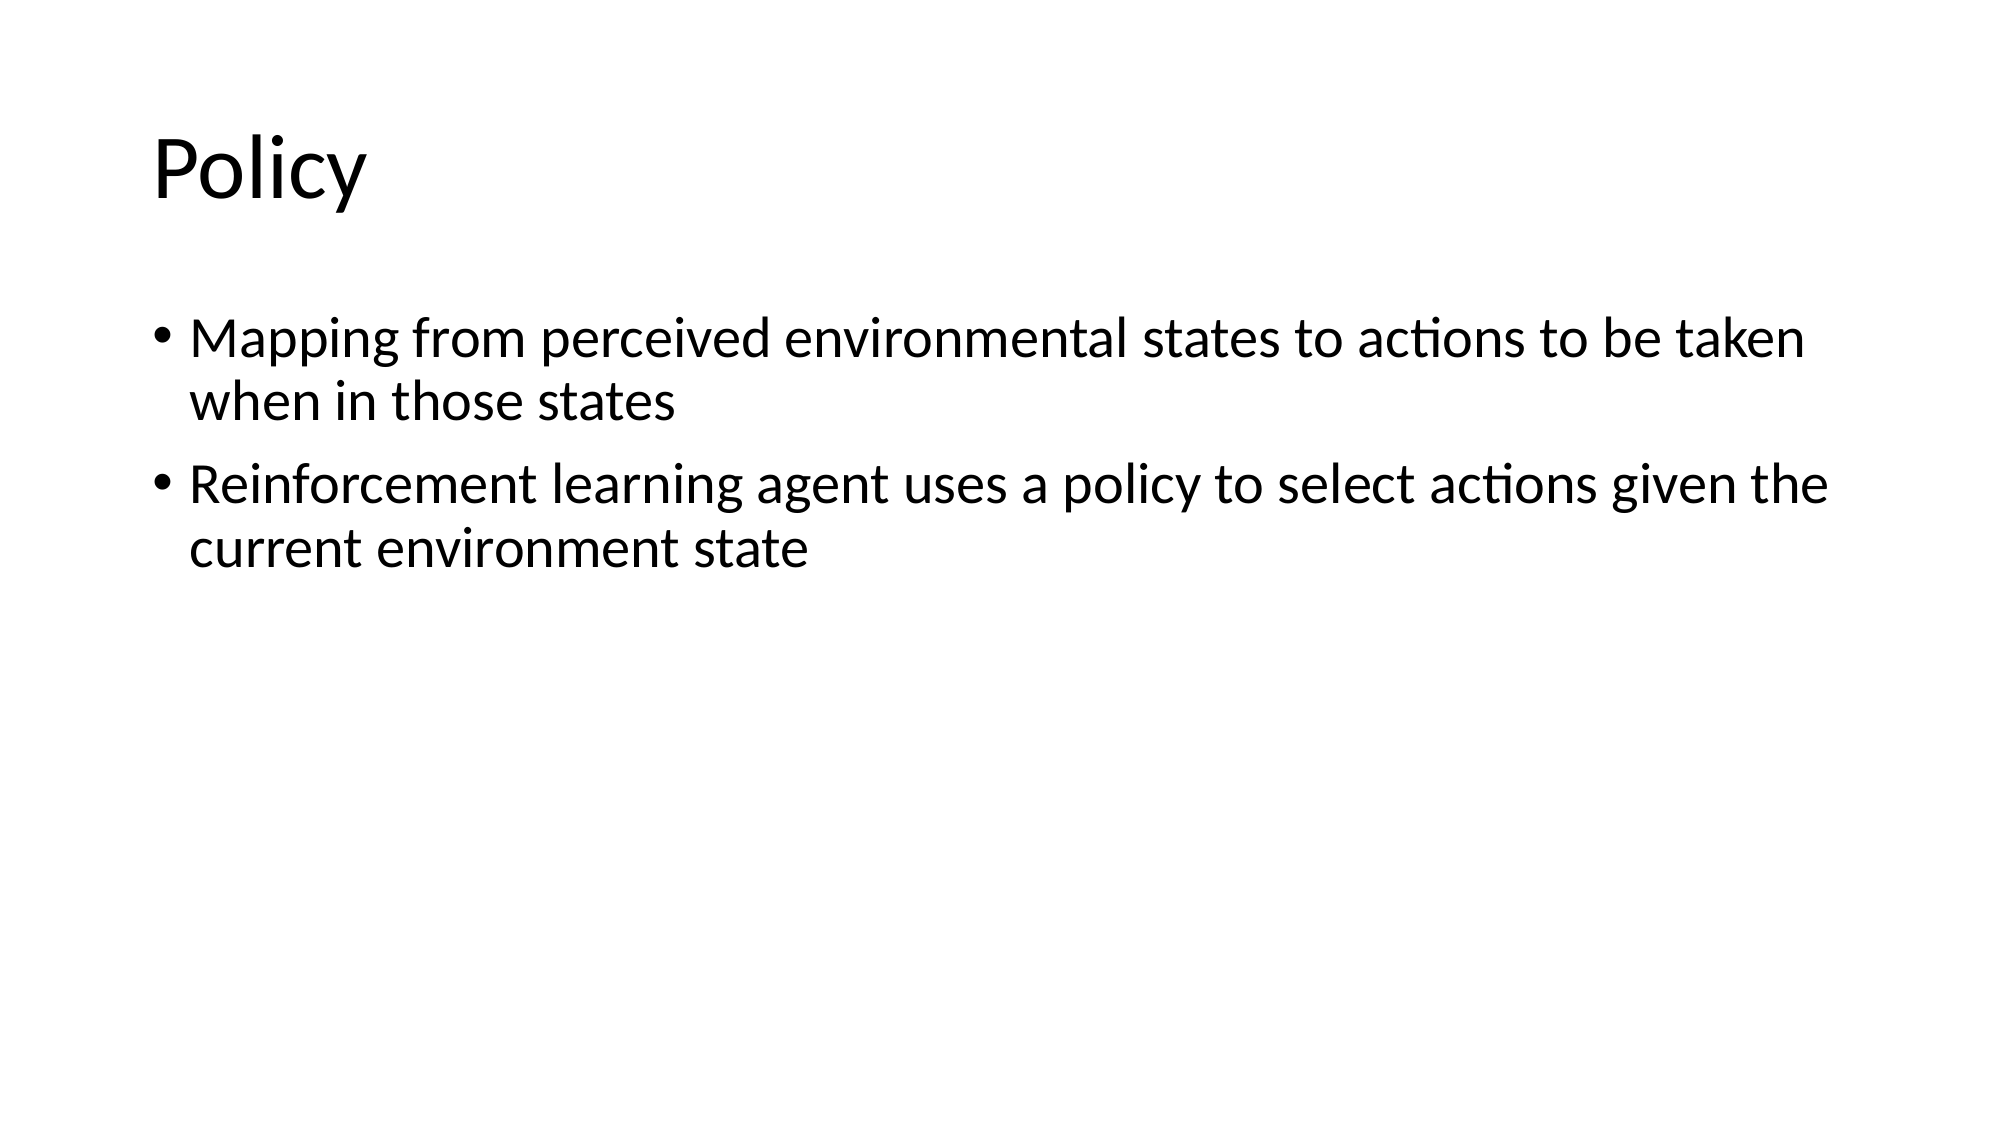

# Policy
Mapping from perceived environmental states to actions to be taken when in those states
Reinforcement learning agent uses a policy to select actions given the current environment state